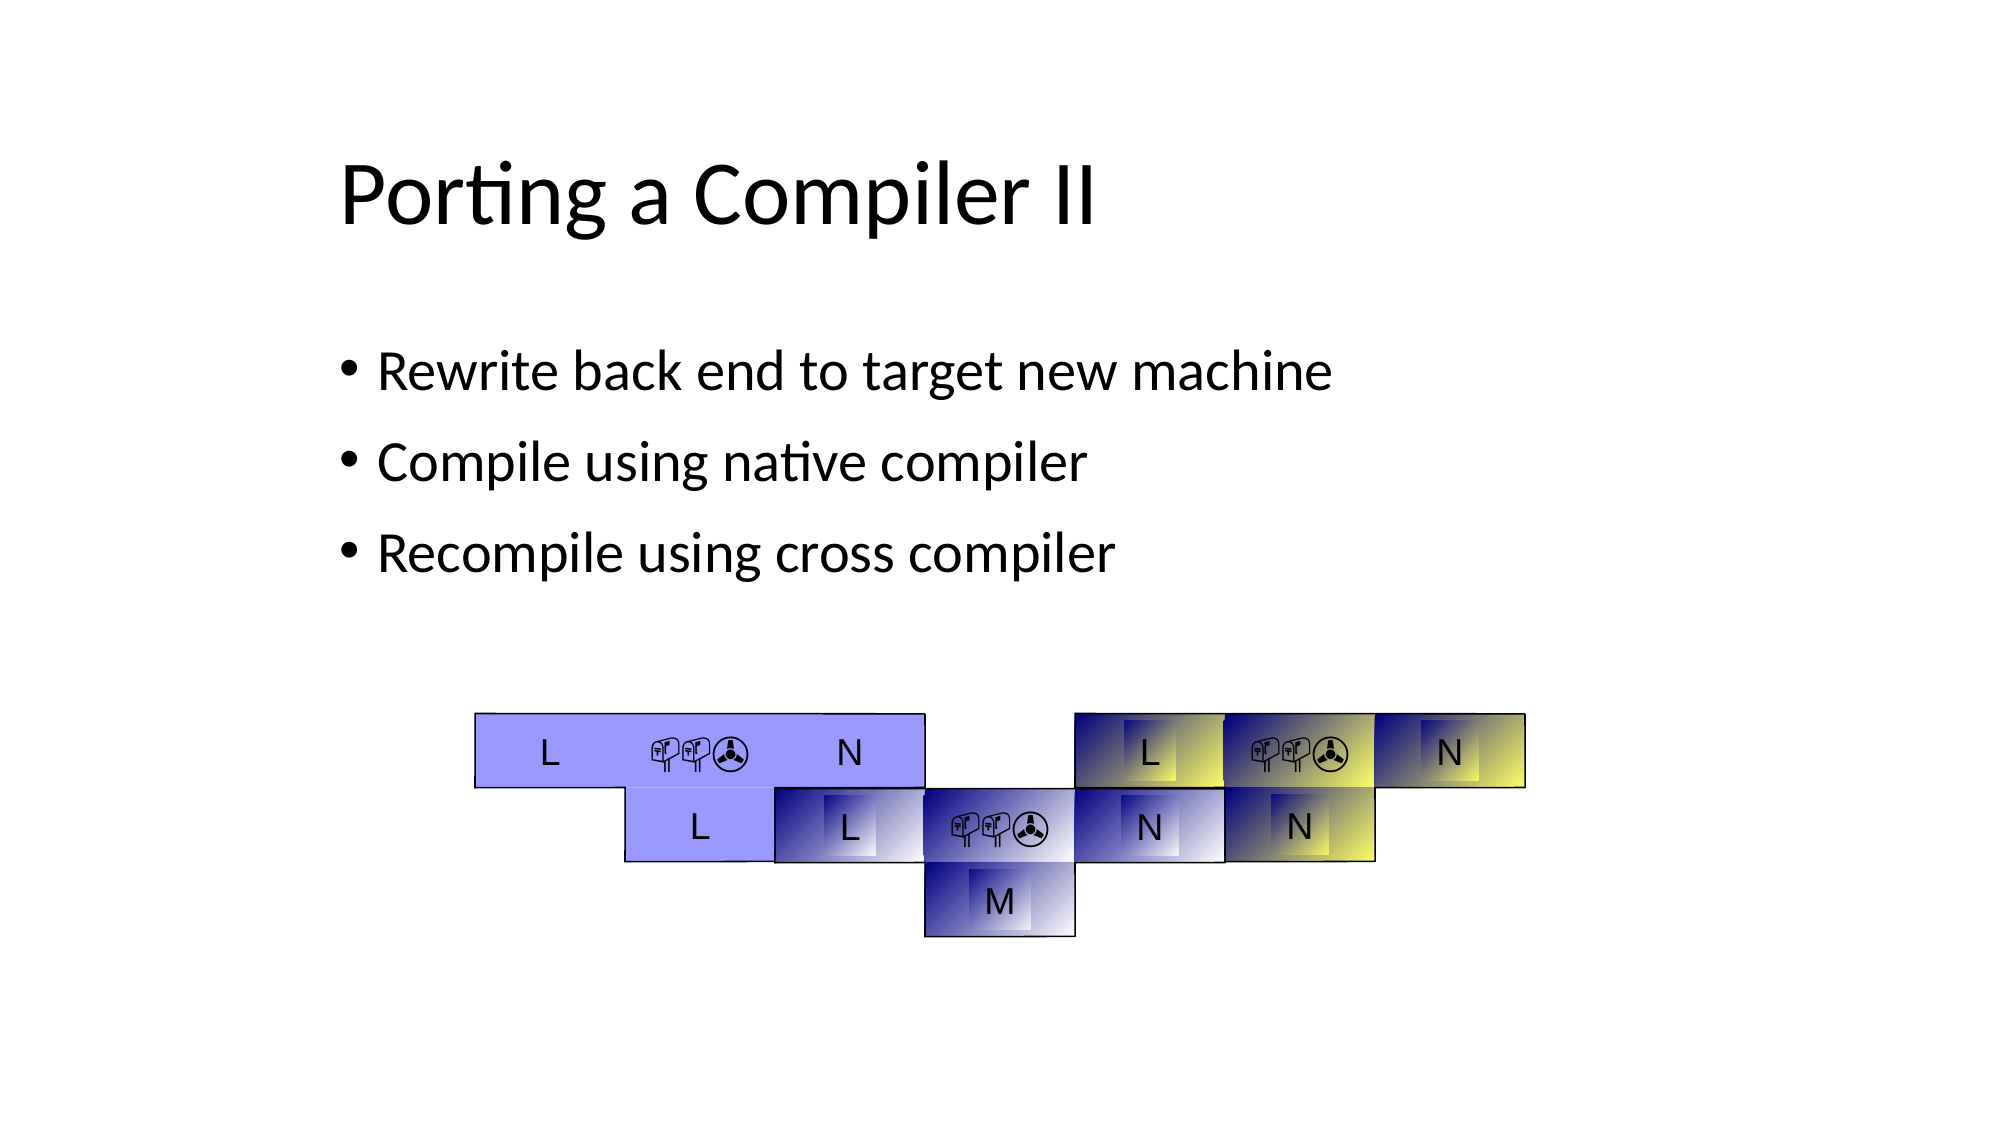

# Porting a Compiler II
Rewrite back end to target new machine
Compile using native compiler
Recompile using cross compiler

L

📫📫✇

N

L

L

📫📫✇

N

N

L

📫📫✇

N

M